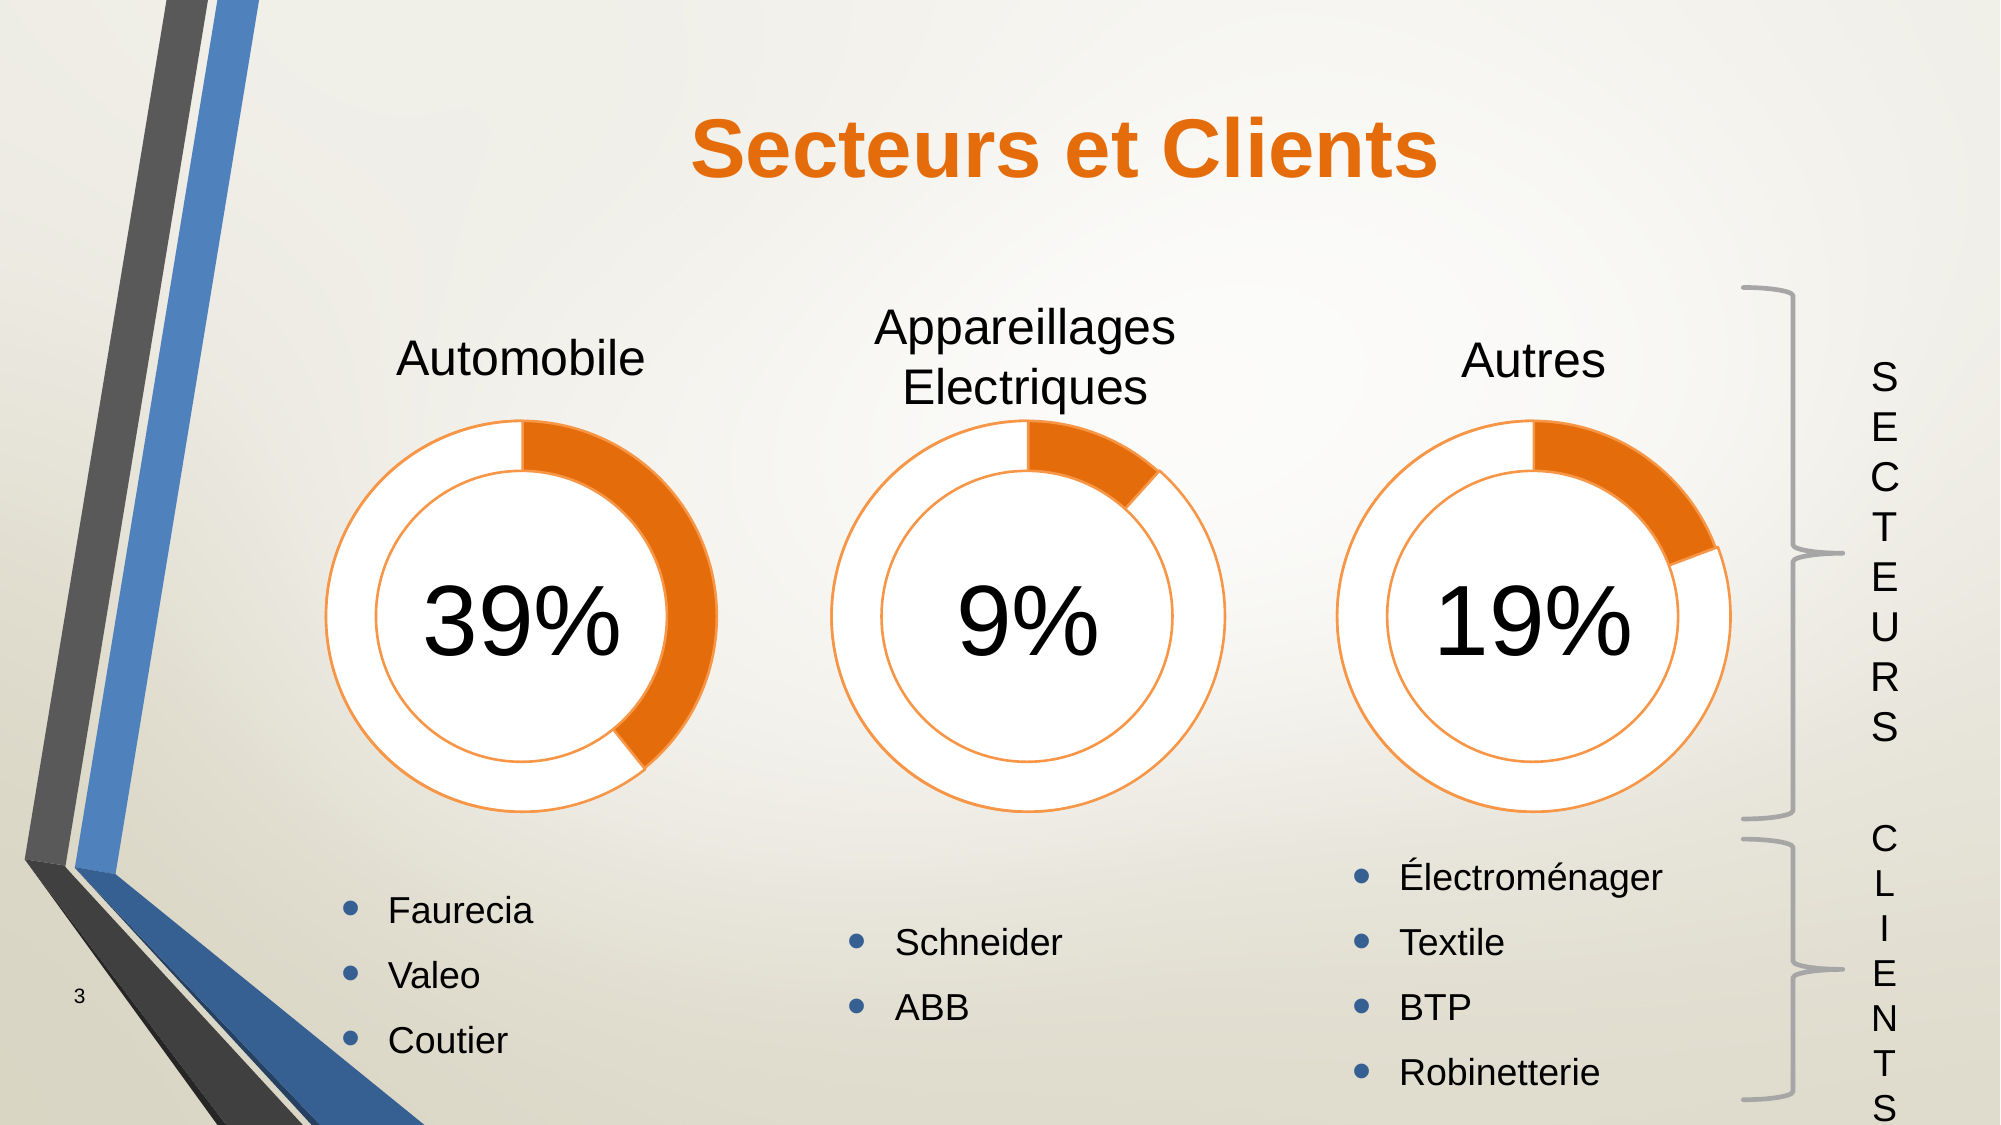

# Secteurs et Clients
Appareillages Electriques

Automobile
Autres
SECTEURS

19%
9%
39%
CLIENTS
Électroménager
Textile
BTP
Robinetterie
Faurecia
Valeo
Coutier
Schneider
ABB

3